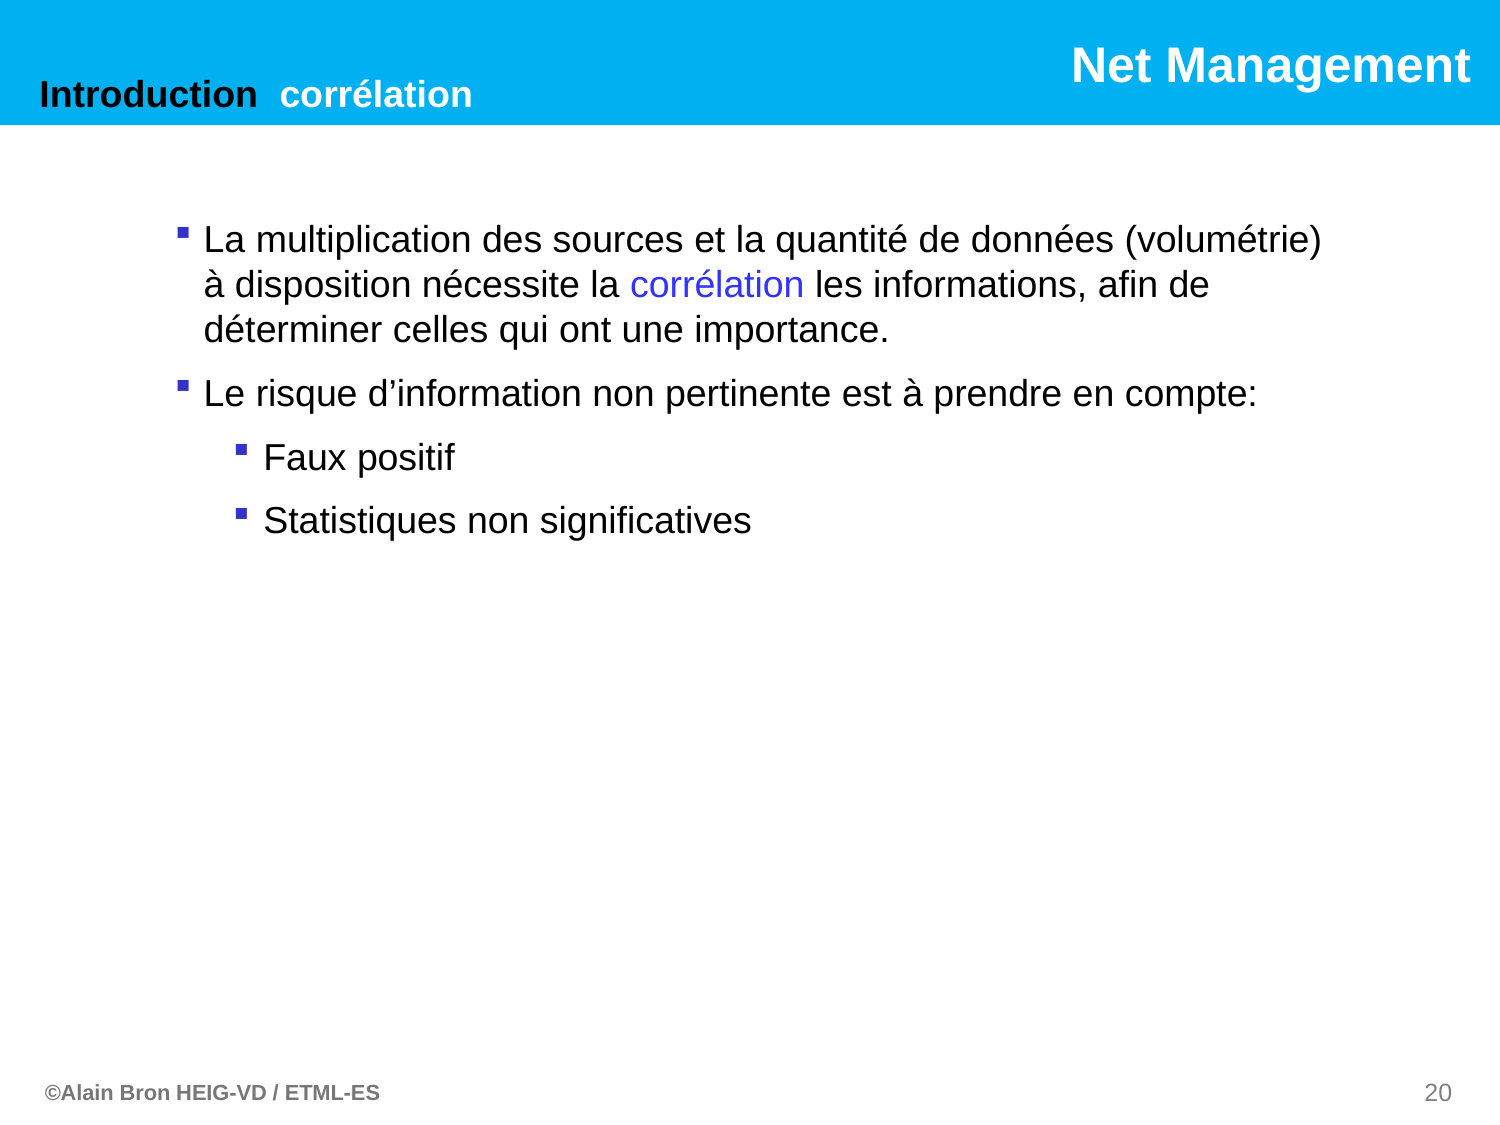

Introduction  corrélation
La multiplication des sources et la quantité de données (volumétrie) à disposition nécessite la corrélation les informations, afin de déterminer celles qui ont une importance.
Le risque d’information non pertinente est à prendre en compte:
Faux positif
Statistiques non significatives